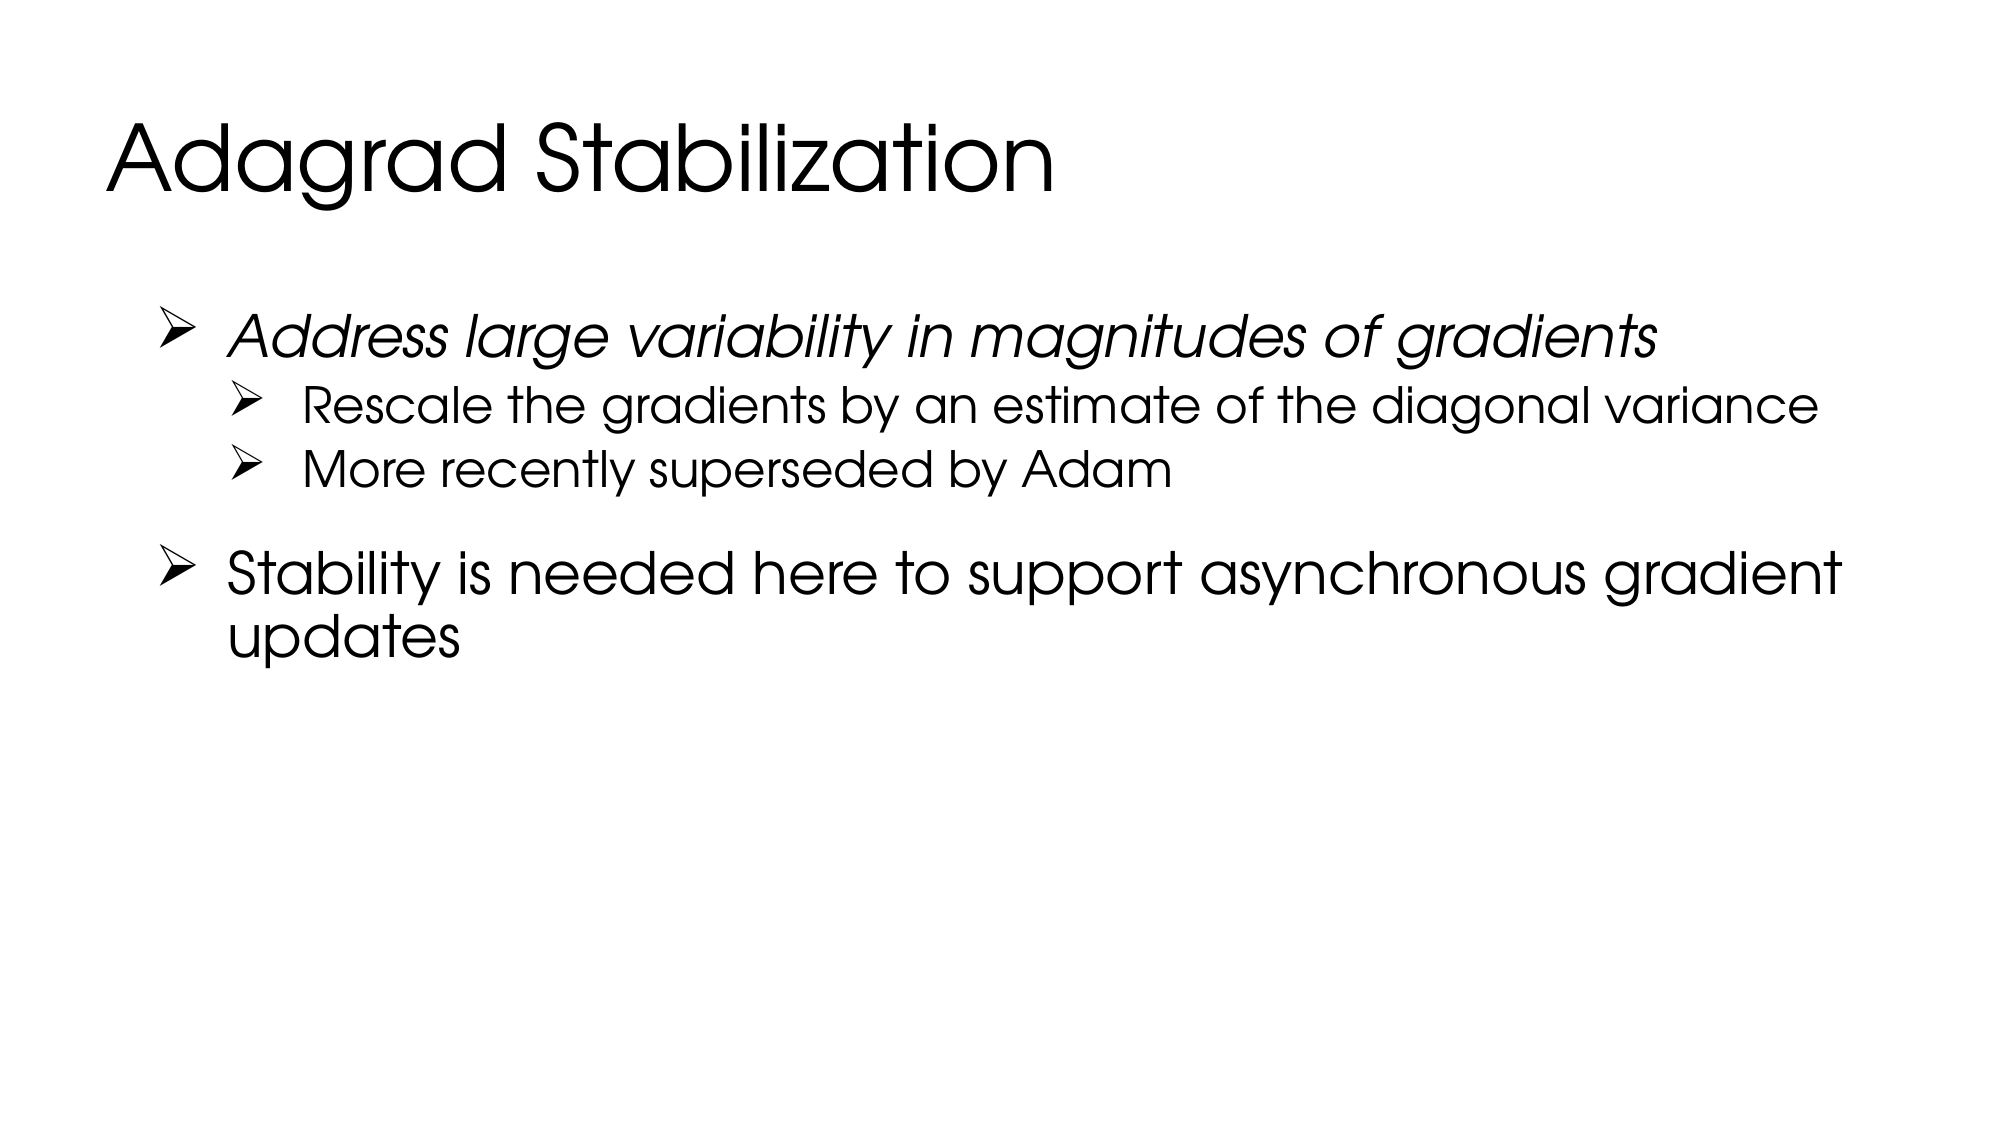

# Adagrad Stabilization
Address large variability in magnitudes of gradients
Rescale the gradients by an estimate of the diagonal variance
More recently superseded by Adam
Stability is needed here to support asynchronous gradient updates